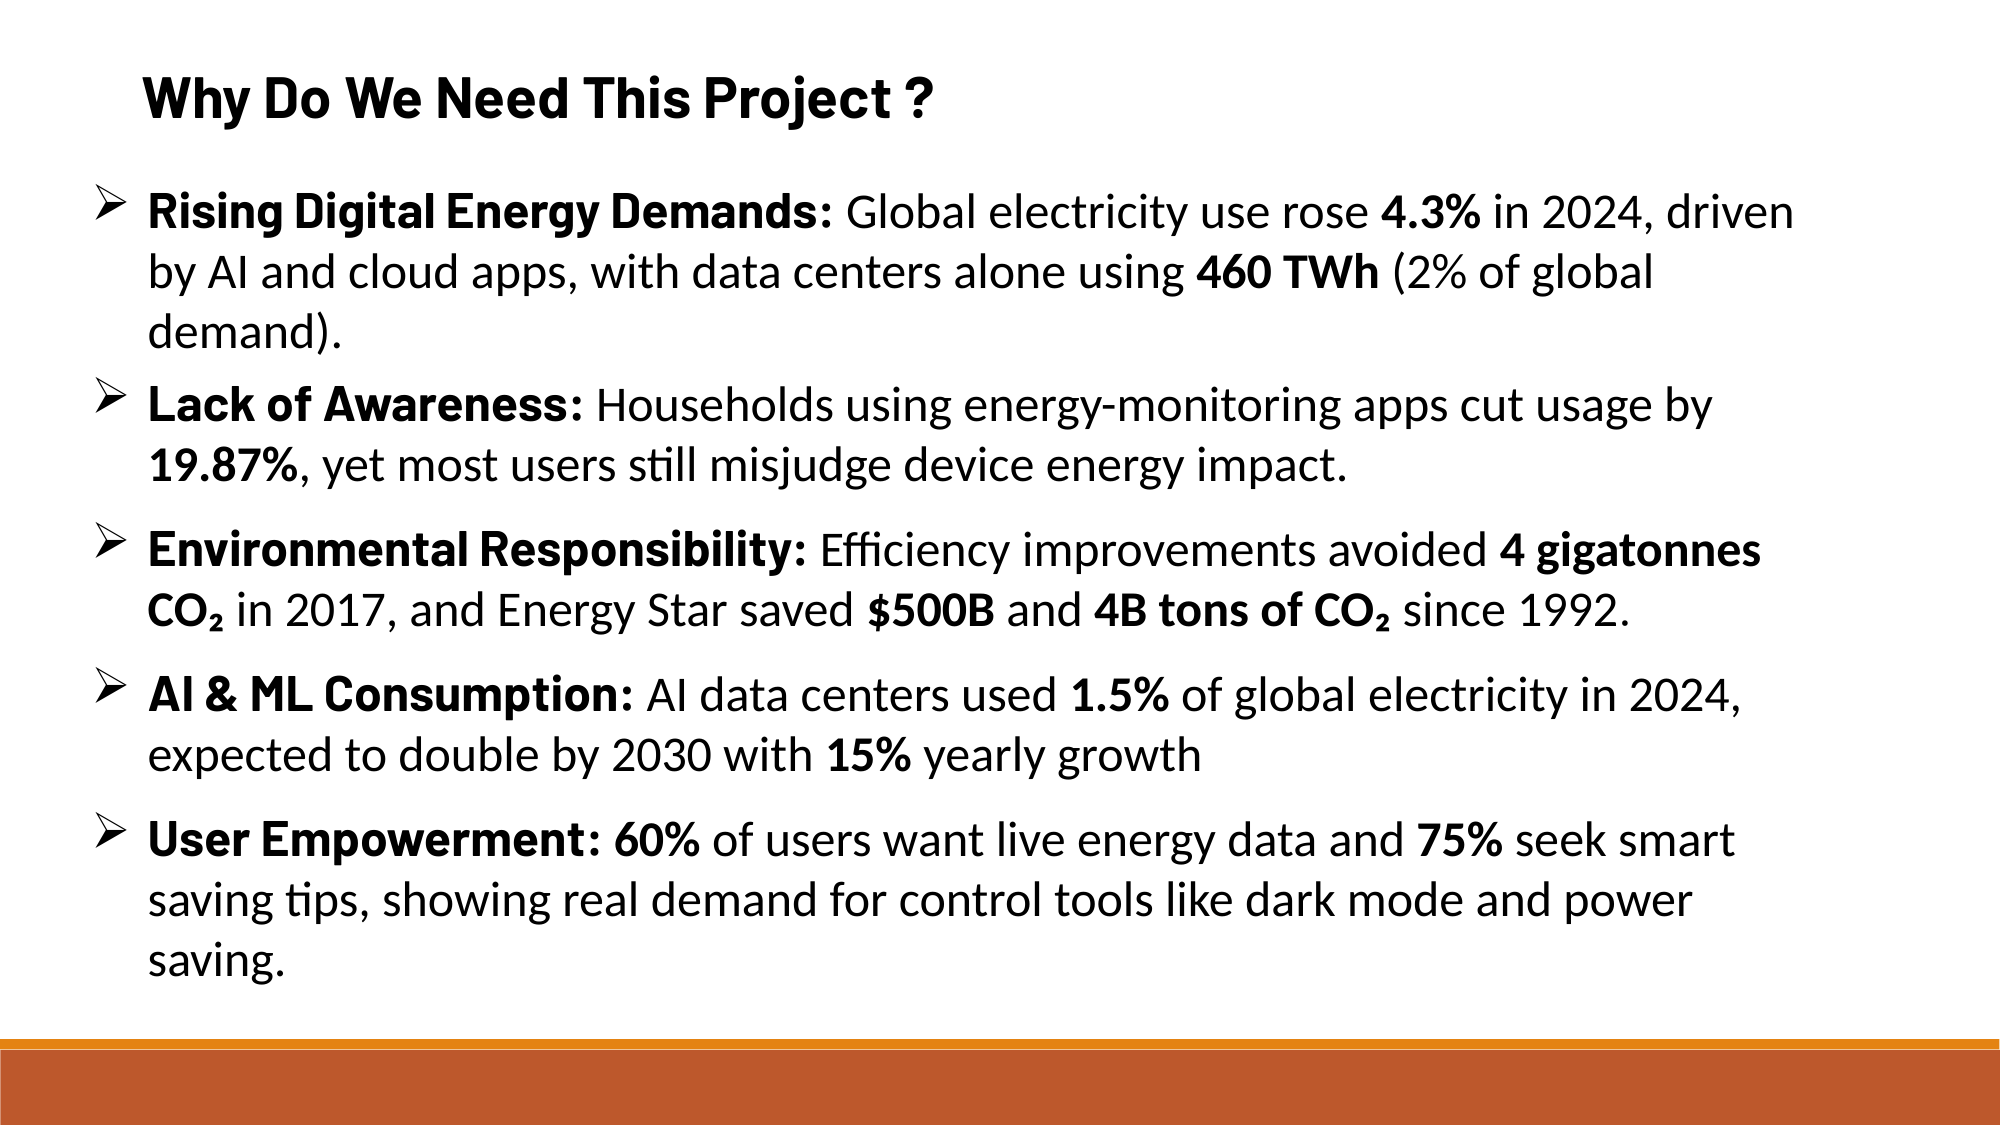

Why Do We Need This Project ?

Rising Digital Energy Demands: Global electricity use rose 4.3% in 2024, driven by AI and cloud apps, with data centers alone using 460 TWh (2% of global demand).
Lack of Awareness: Households using energy-monitoring apps cut usage by 19.87%, yet most users still misjudge device energy impact.
Environmental Responsibility: Efficiency improvements avoided 4 gigatonnes CO₂ in 2017, and Energy Star saved $500B and 4B tons of CO₂ since 1992.
AI & ML Consumption: AI data centers used 1.5% of global electricity in 2024, expected to double by 2030 with 15% yearly growth
User Empowerment: 60% of users want live energy data and 75% seek smart saving tips, showing real demand for control tools like dark mode and power saving.